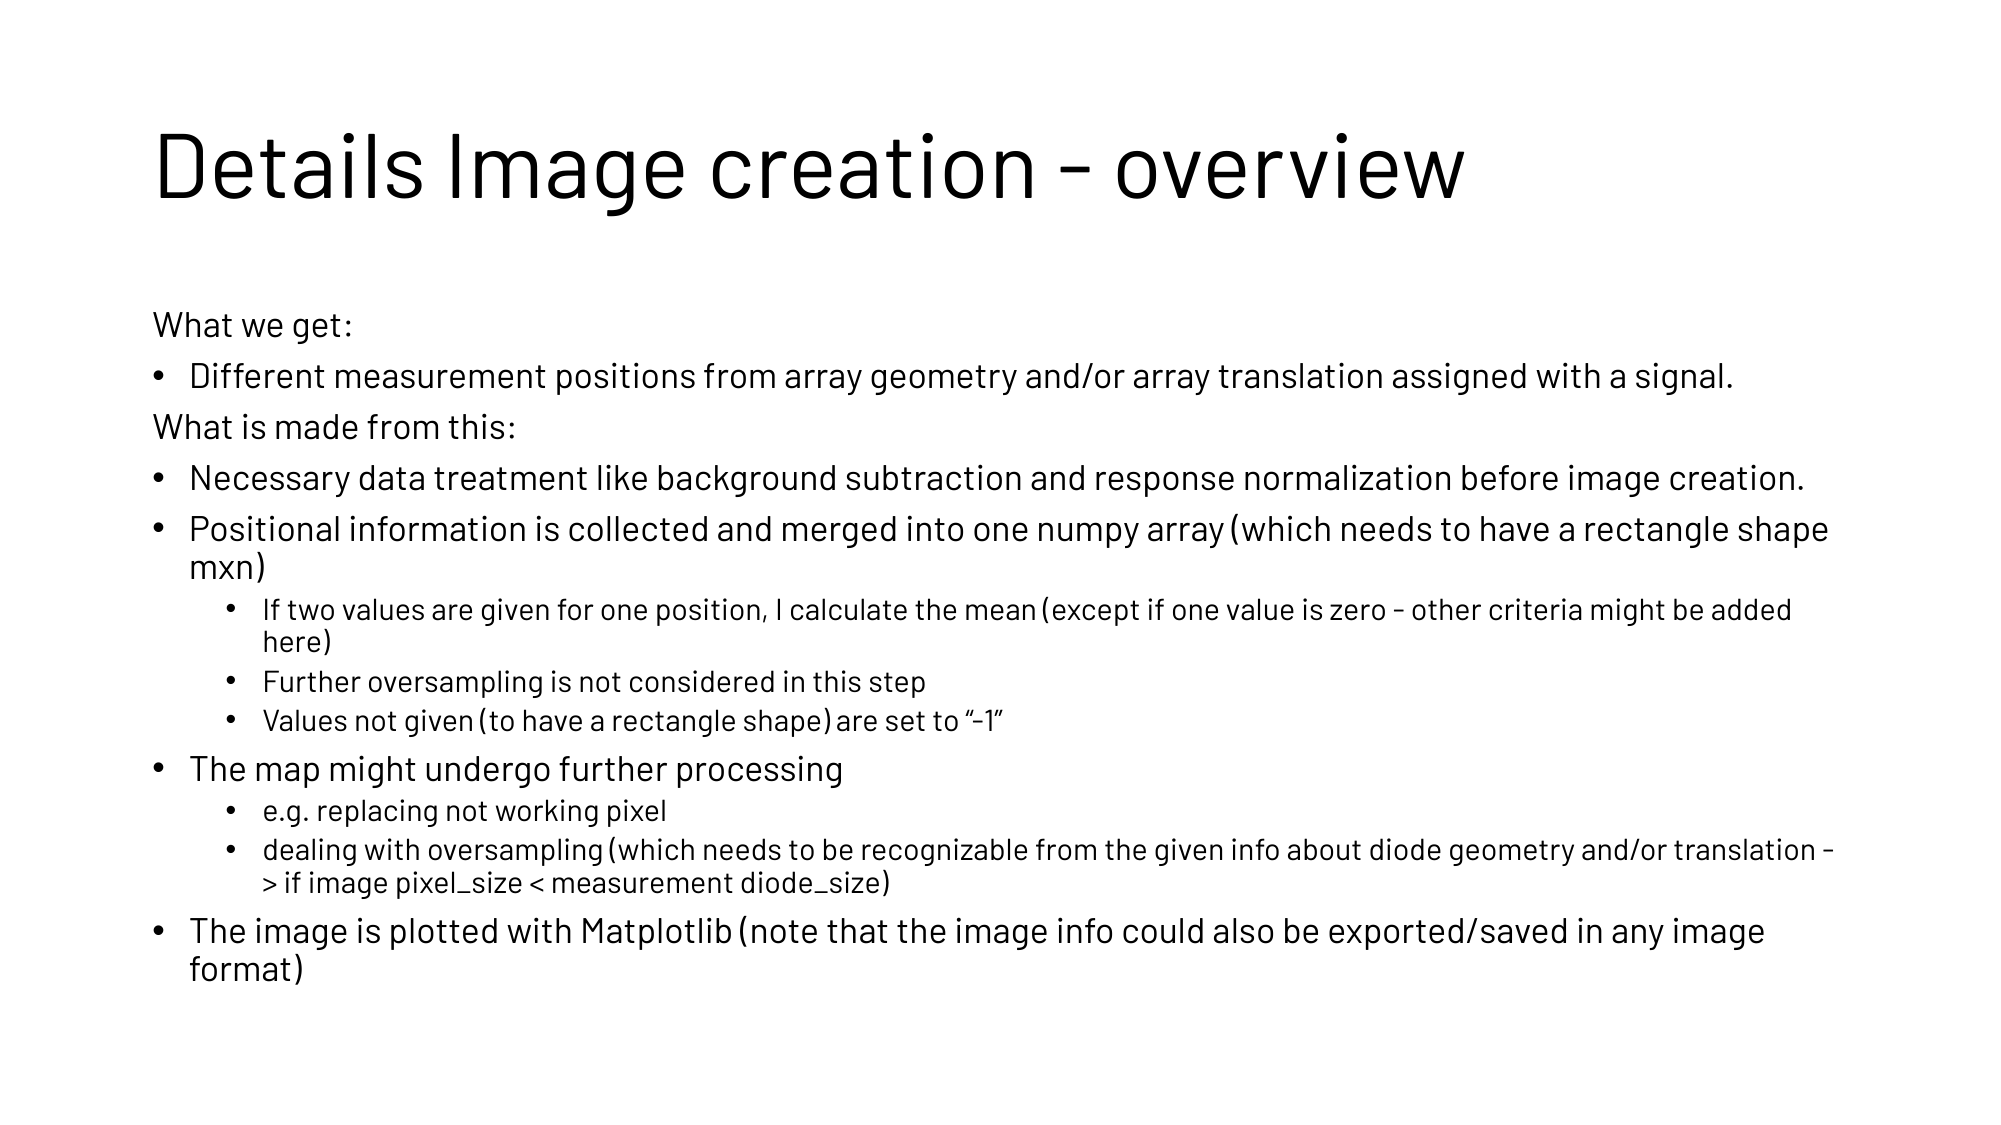

# Details Image creation - overview
What we get:
Different measurement positions from array geometry and/or array translation assigned with a signal.
What is made from this:
Necessary data treatment like background subtraction and response normalization before image creation.
Positional information is collected and merged into one numpy array (which needs to have a rectangle shape mxn)
If two values are given for one position, I calculate the mean (except if one value is zero - other criteria might be added here)
Further oversampling is not considered in this step
Values not given (to have a rectangle shape) are set to “-1”
The map might undergo further processing
e.g. replacing not working pixel
dealing with oversampling (which needs to be recognizable from the given info about diode geometry and/or translation -> if image pixel_size < measurement diode_size)
The image is plotted with Matplotlib (note that the image info could also be exported/saved in any image format)